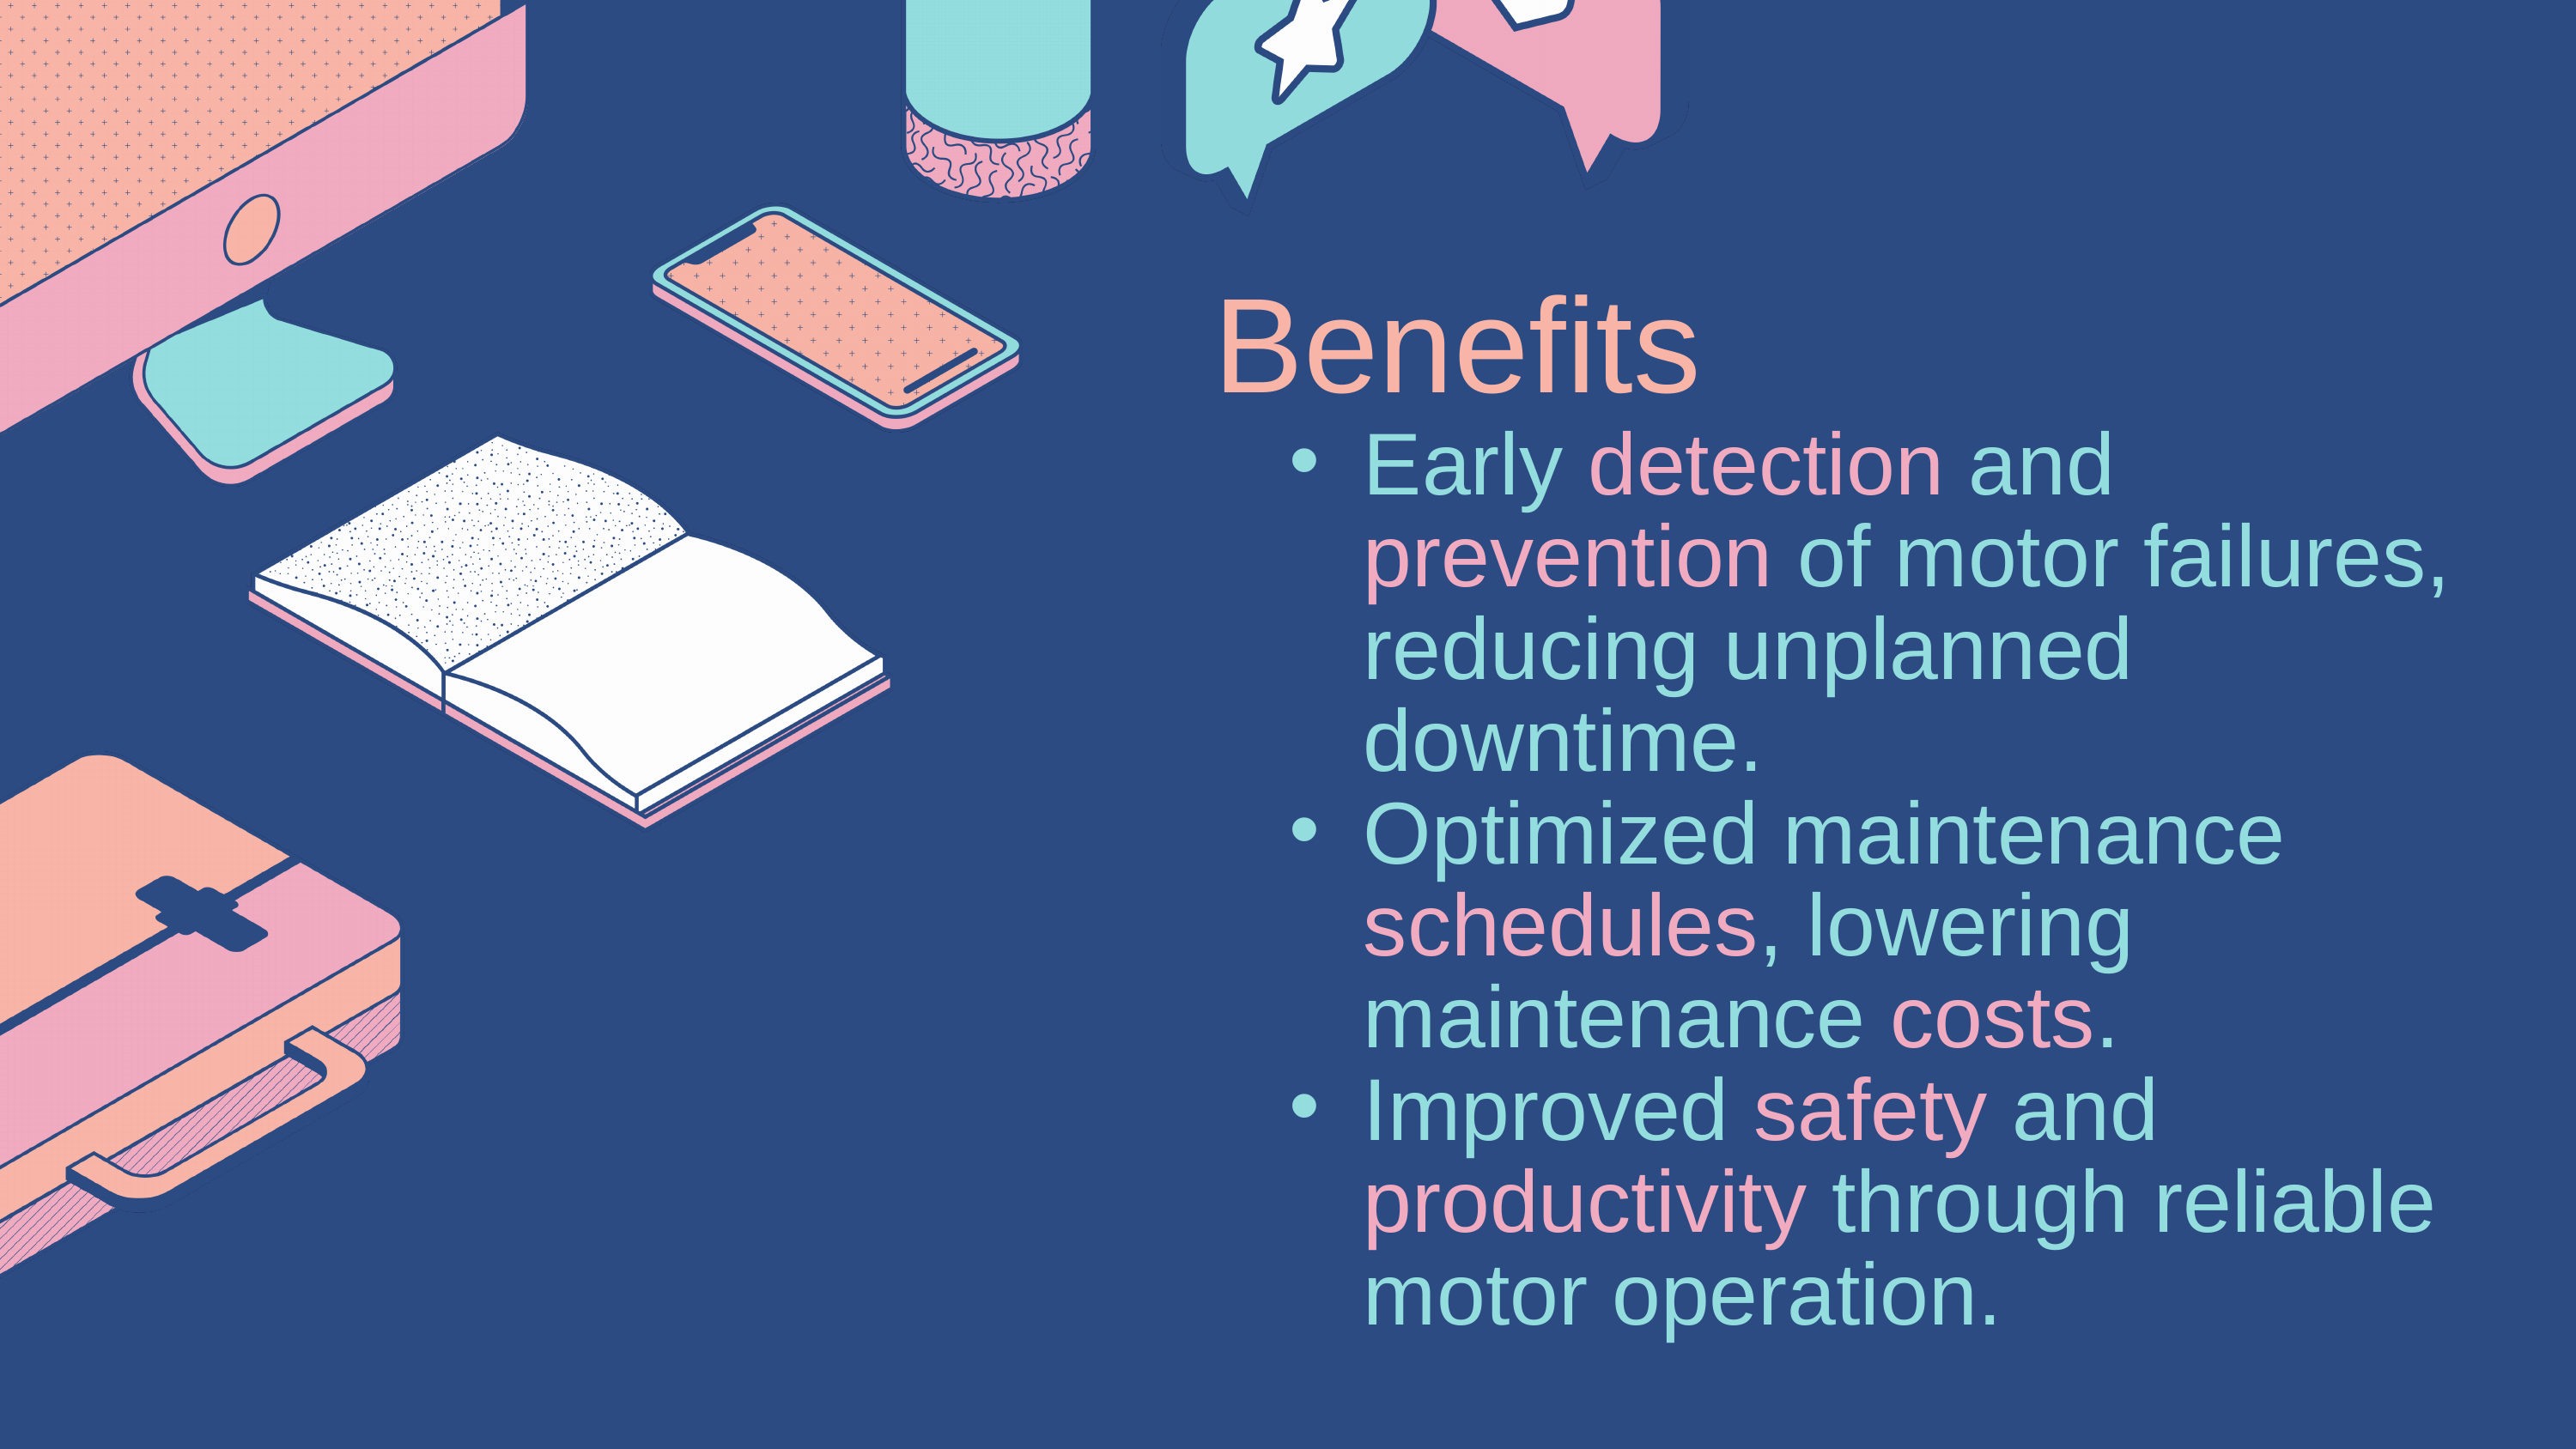

Benefits
Early detection and prevention of motor failures, reducing unplanned downtime.
Optimized maintenance schedules, lowering maintenance costs.
Improved safety and productivity through reliable motor operation.